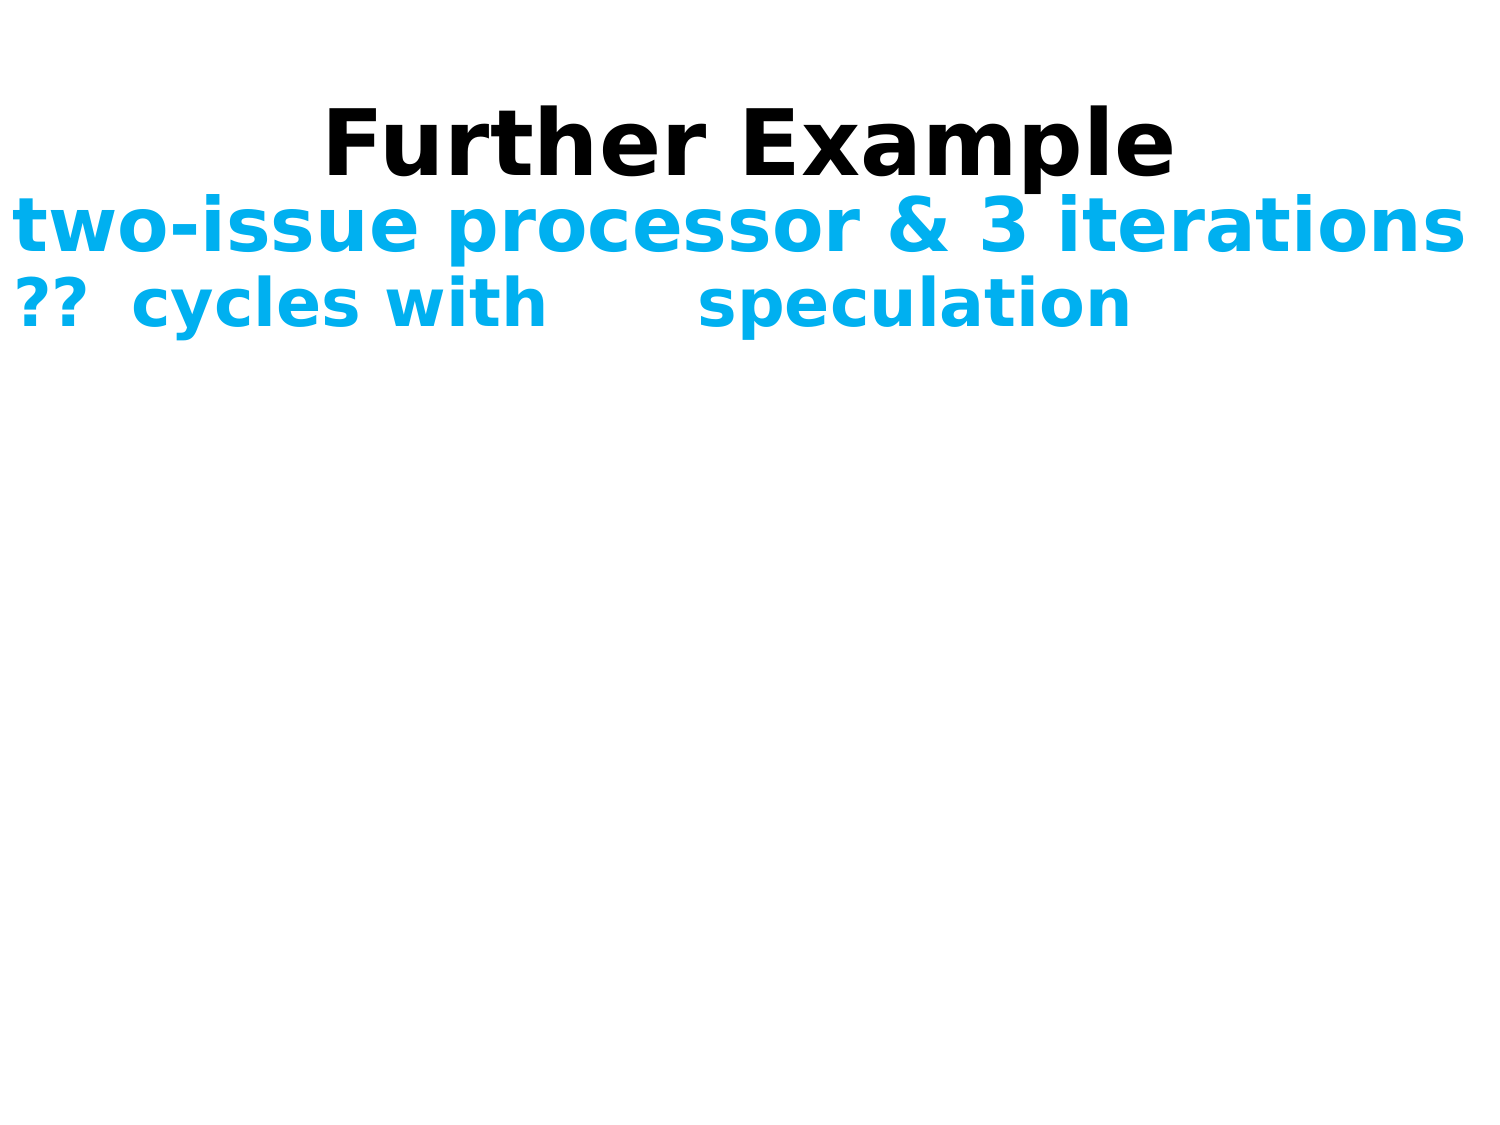

# Further Example
two-issue processor & 3 iterations
??
19 cycles without speculation